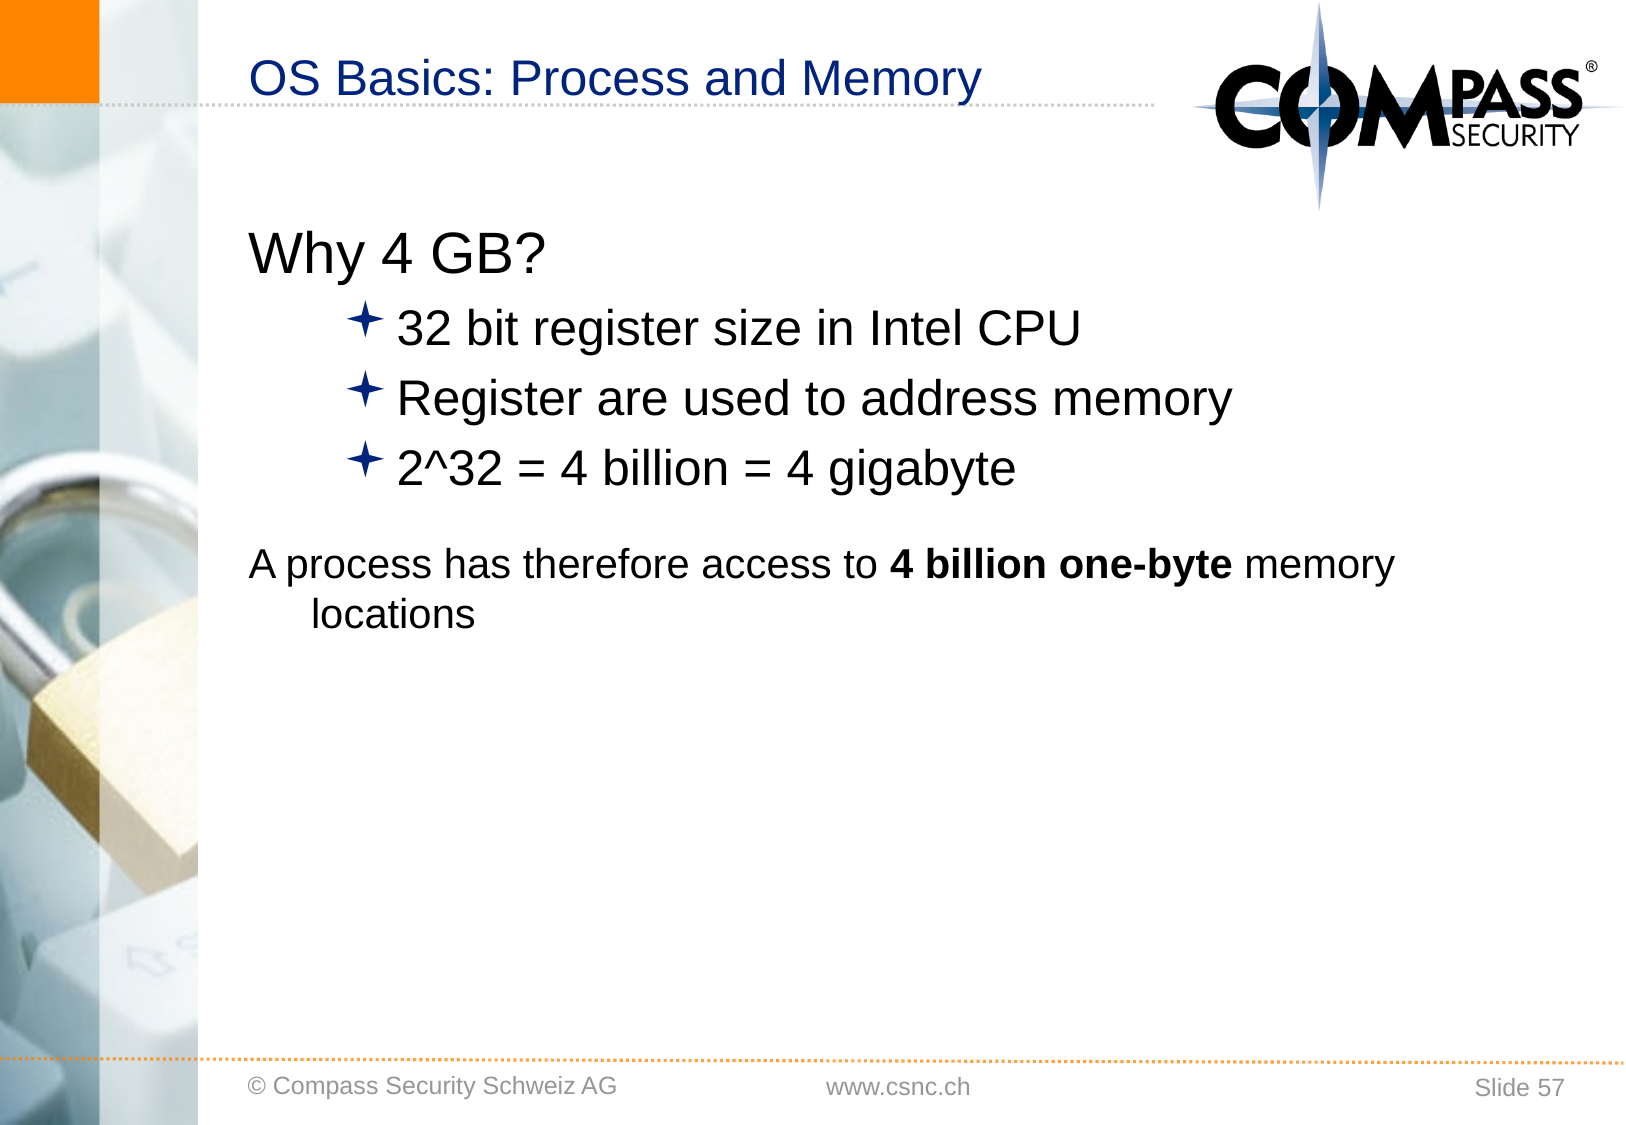

# OS Basics: Process and Memory
Why 4 GB?
32 bit register size in Intel CPU
Register are used to address memory
2^32 = 4 billion = 4 gigabyte
A process has therefore access to 4 billion one-byte memory locations